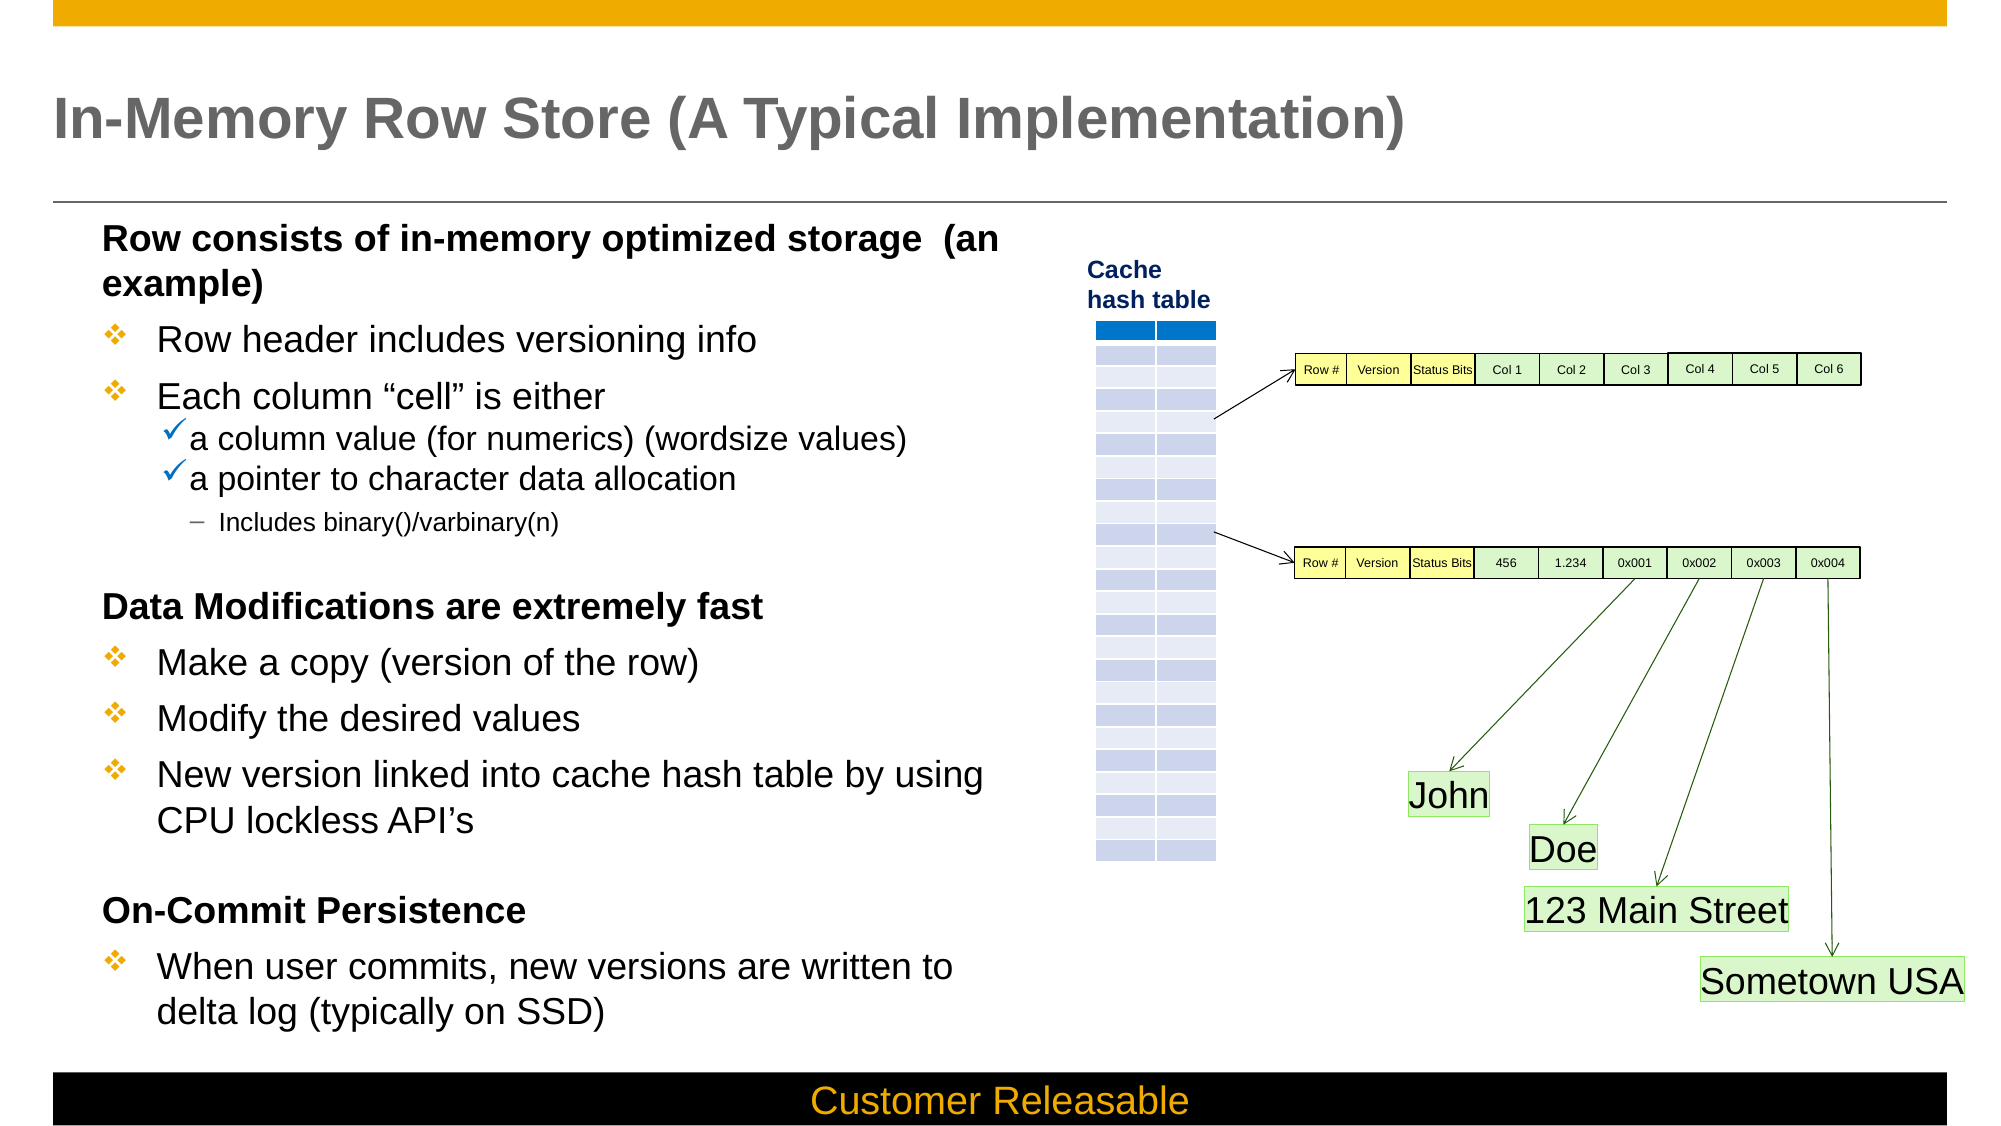

# In-Memory Row Store (A Typical Implementation)
Row consists of in-memory optimized storage  (an example)
Row header includes versioning info
Each column “cell” is either
a column value (for numerics) (wordsize values)
a pointer to character data allocation
Includes binary()/varbinary(n)
Data Modifications are extremely fast
Make a copy (version of the row)
Modify the desired values
New version linked into cache hash table by using CPU lockless API’s
On-Commit Persistence
When user commits, new versions are written to delta log (typically on SSD)
Cache
hash table
|  |  |
| --- | --- |
|  |  |
|  |  |
|  |  |
|  |  |
|  |  |
|  |  |
|  |  |
|  |  |
|  |  |
|  |  |
|  |  |
|  |  |
|  |  |
|  |  |
|  |  |
|  |  |
|  |  |
|  |  |
|  |  |
|  |  |
|  |  |
|  |  |
|  |  |
Col 4
Col 5
Col 6
Row #
Version
Status Bits
Col 1
Col 2
Col 3
0x002
0x003
0x004
Row #
Version
Status Bits
456
1.234
0x001
John
Doe
123 Main Street
Sometown USA